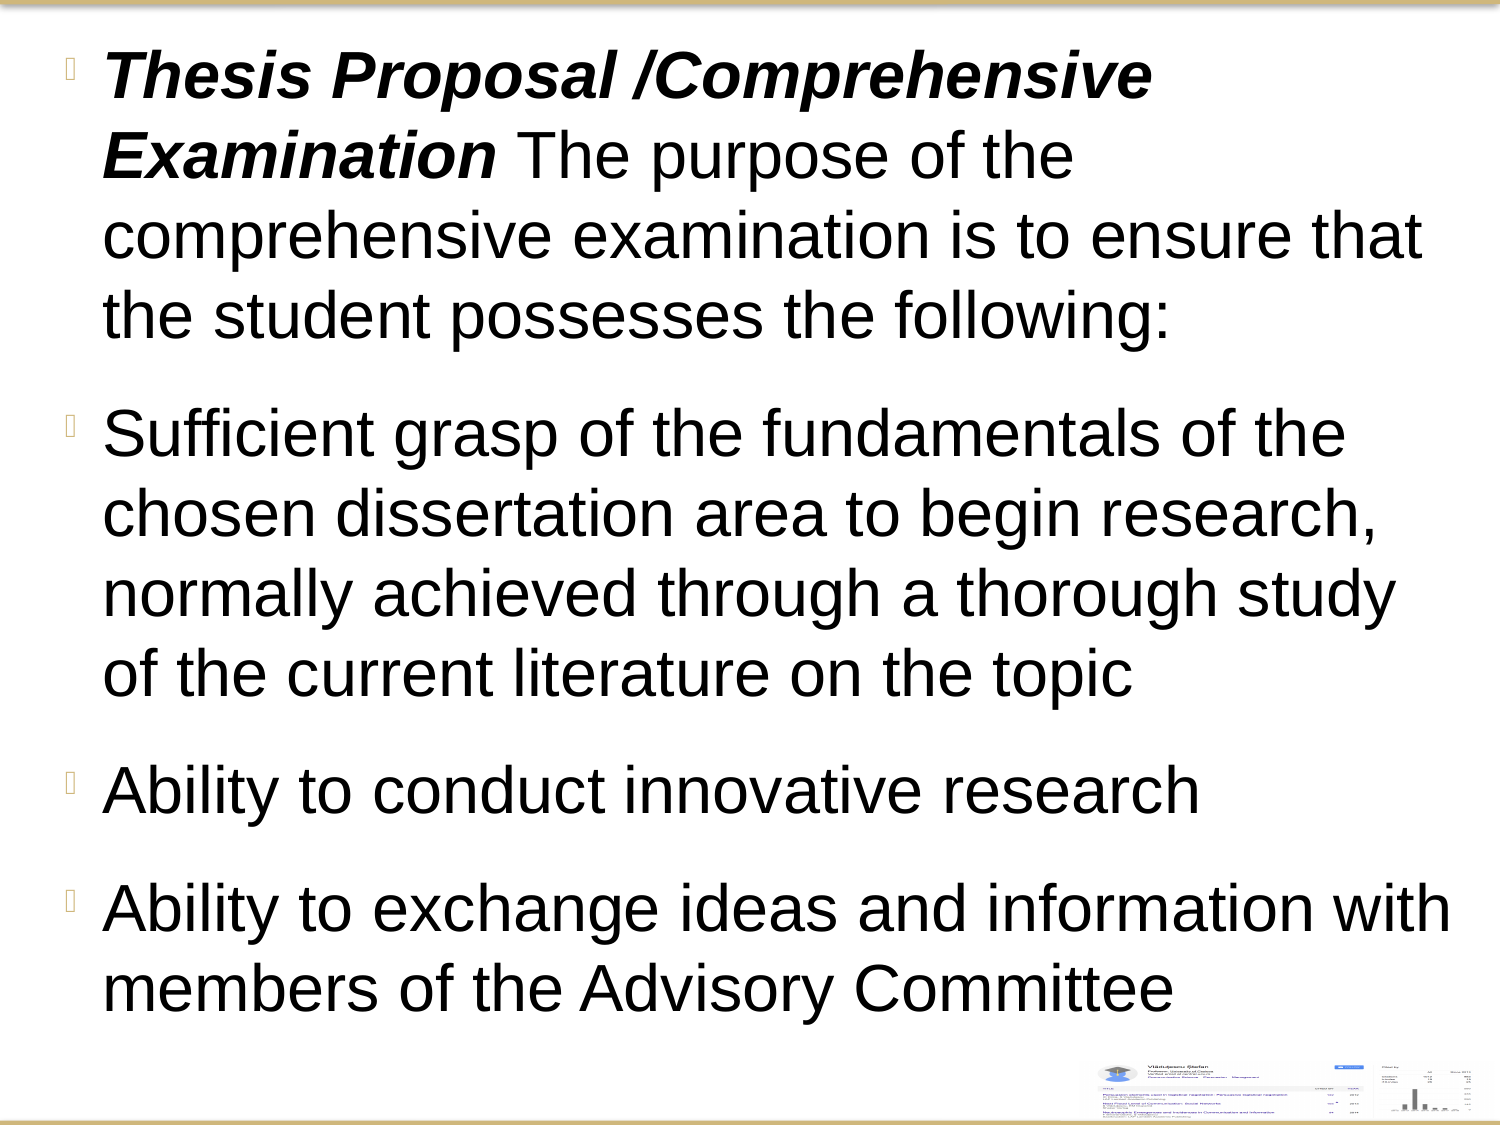

Thesis Proposal /Comprehensive Examination The purpose of the comprehensive examination is to ensure that the student possesses the following:
Sufficient grasp of the fundamentals of the chosen dissertation area to begin research, normally achieved through a thorough study of the current literature on the topic
Ability to conduct innovative research
Ability to exchange ideas and information with members of the Advisory Committee